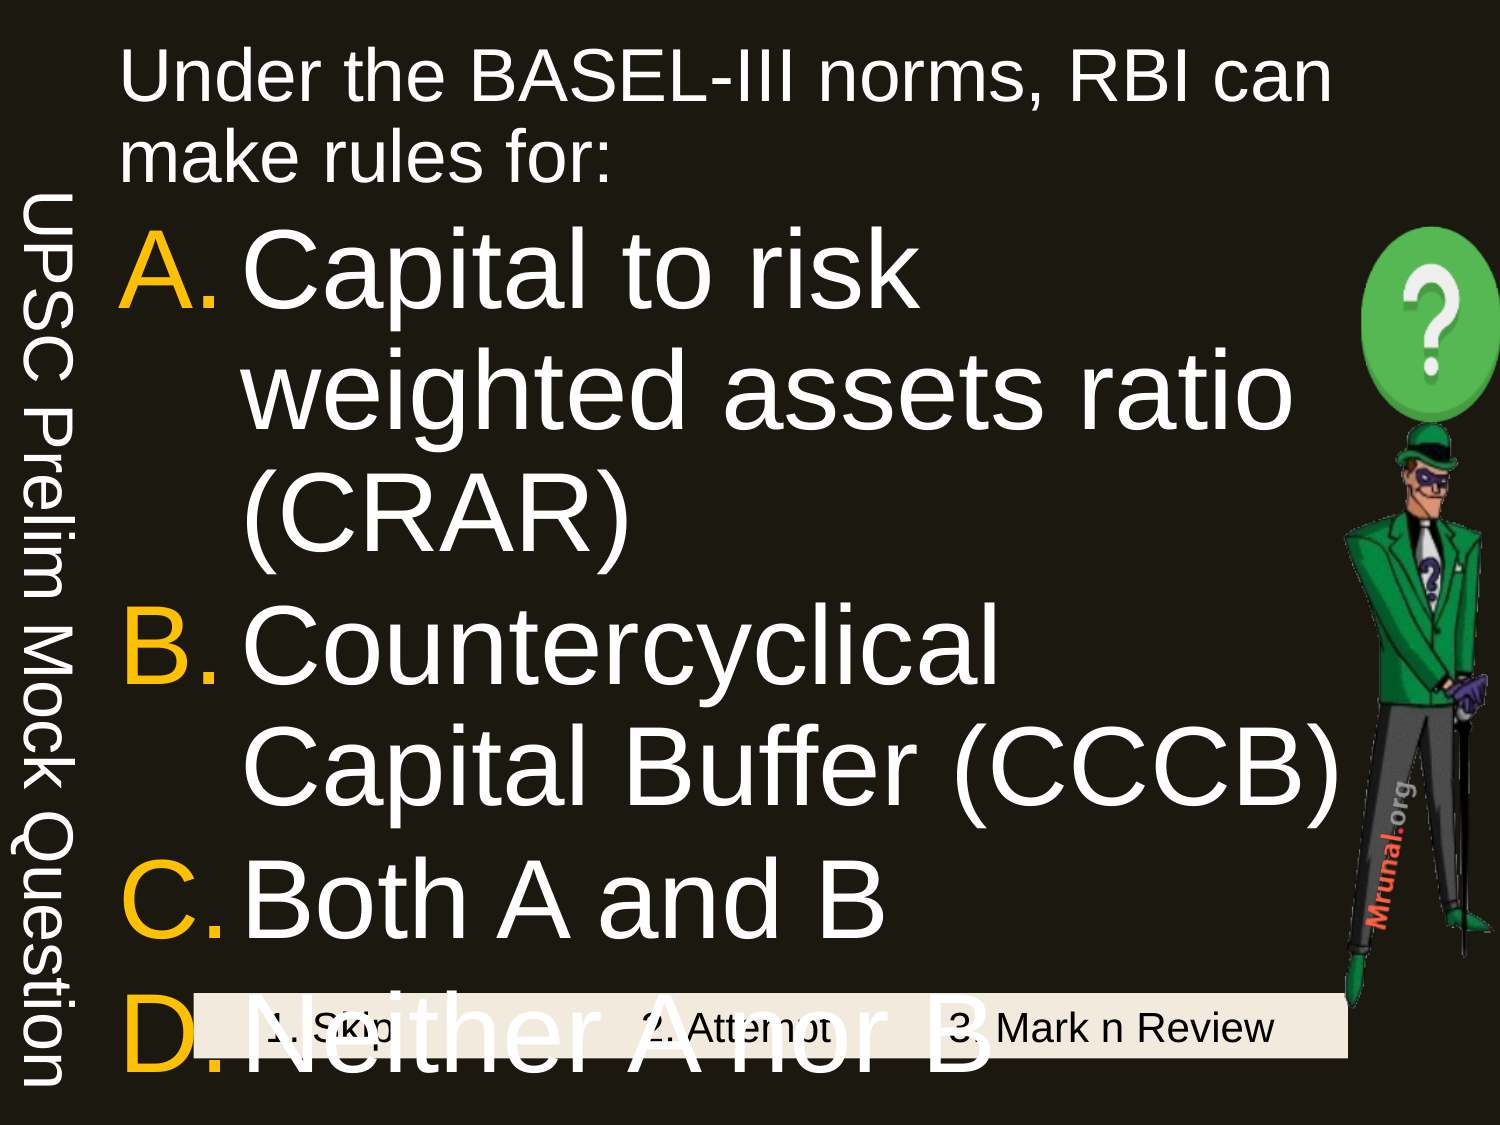

UPSC Prelim Mock Question
Under the BASEL-III norms, RBI can make rules for:
Capital to risk weighted assets ratio (CRAR)
Countercyclical Capital Buffer (CCCB)
Both A and B
Neither A nor B